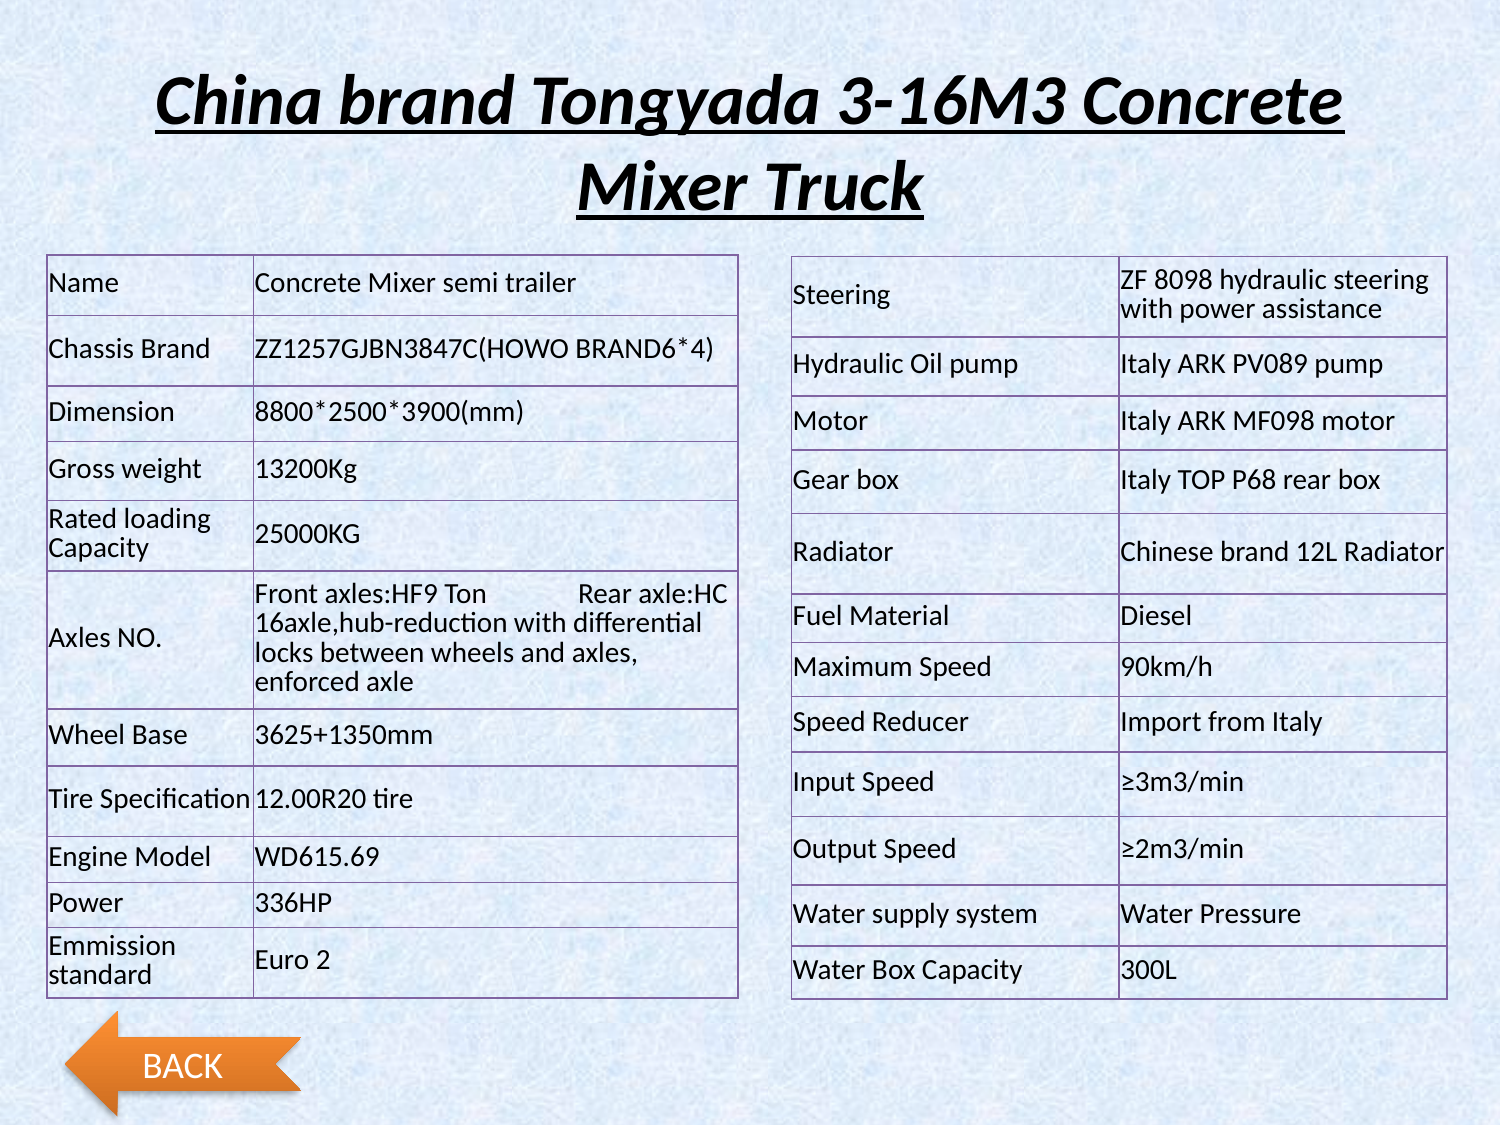

# China brand Tongyada 3-16M3 Concrete Mixer Truck
| Name | Concrete Mixer semi trailer |
| --- | --- |
| Chassis Brand | ZZ1257GJBN3847C(HOWO BRAND6\*4) |
| Dimension | 8800\*2500\*3900(mm) |
| Gross weight | 13200Kg |
| Rated loading Capacity | 25000KG |
| Axles NO. | Front axles:HF9 Ton              Rear axle:HC 16axle,hub-reduction with differential locks between wheels and axles, enforced axle |
| Wheel Base | 3625+1350mm |
| Tire Specification | 12.00R20 tire |
| Engine Model | WD615.69 |
| Power | 336HP |
| Emmission standard | Euro 2 |

| Steering | ZF 8098 hydraulic steering with power assistance |
| --- | --- |
| Hydraulic Oil pump | Italy ARK PV089 pump |
| Motor | Italy ARK MF098 motor |
| Gear box | Italy TOP P68 rear box |
| Radiator | Chinese brand 12L Radiator |
| Fuel Material | Diesel |
| Maximum Speed | 90km/h |
| Speed Reducer | Import from Italy |
| Input Speed | ≥3m3/min |
| Output Speed | ≥2m3/min |
| Water supply system | Water Pressure |
| Water Box Capacity | 300L |
BACK